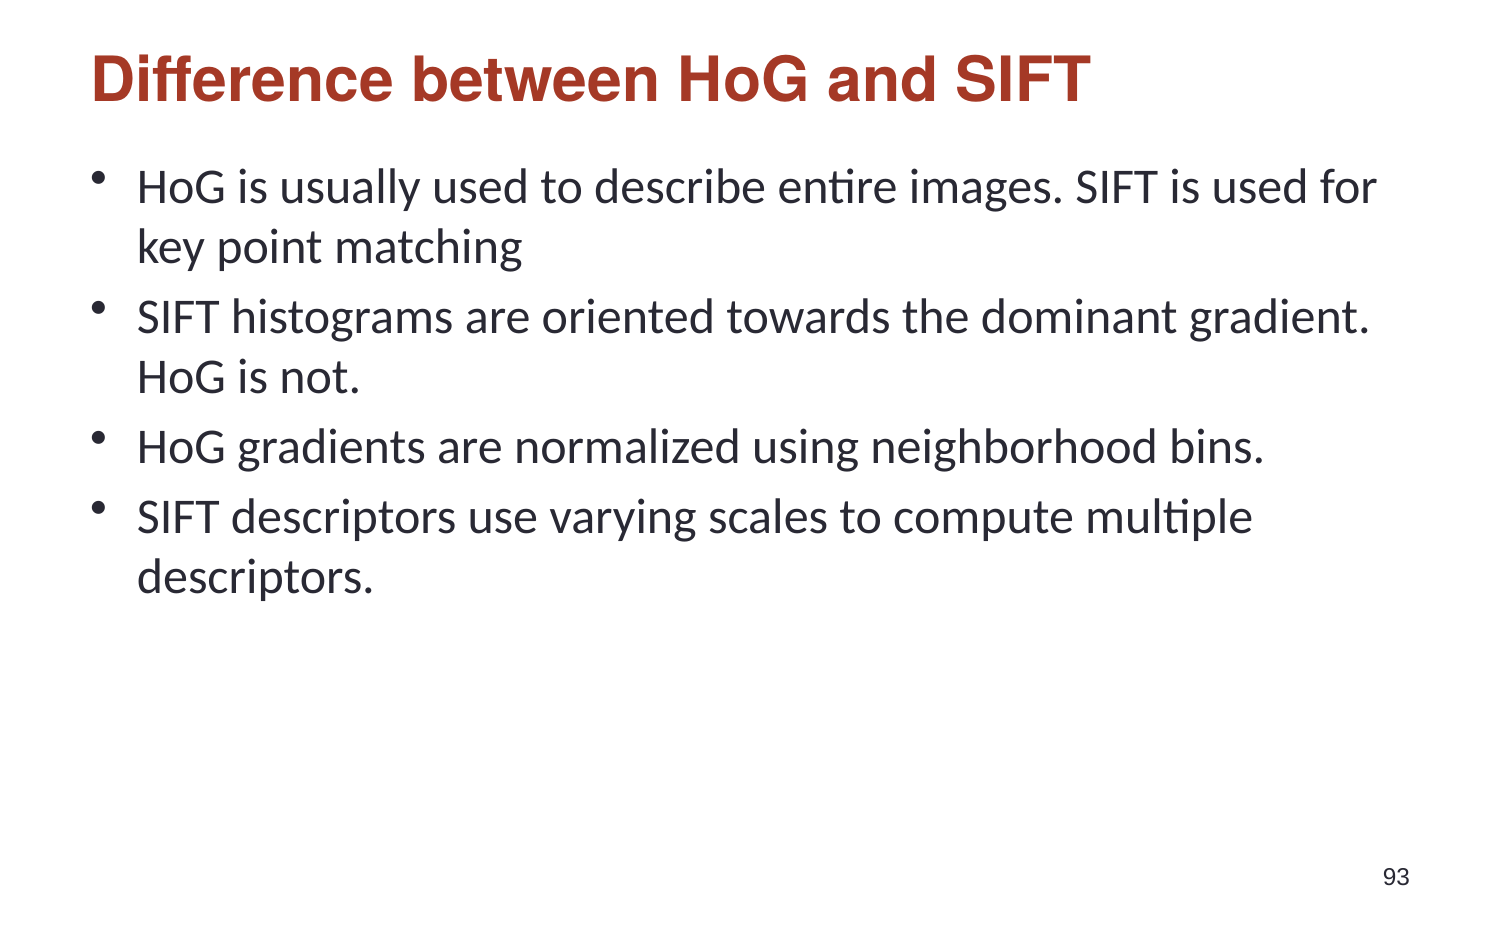

# Difference between HoG and SIFT
HoG is usually used to describe entire images. SIFT is used for key point matching
SIFT histograms are oriented towards the dominant gradient. HoG is not.
HoG gradients are normalized using neighborhood bins.
SIFT descriptors use varying scales to compute multiple descriptors.
93